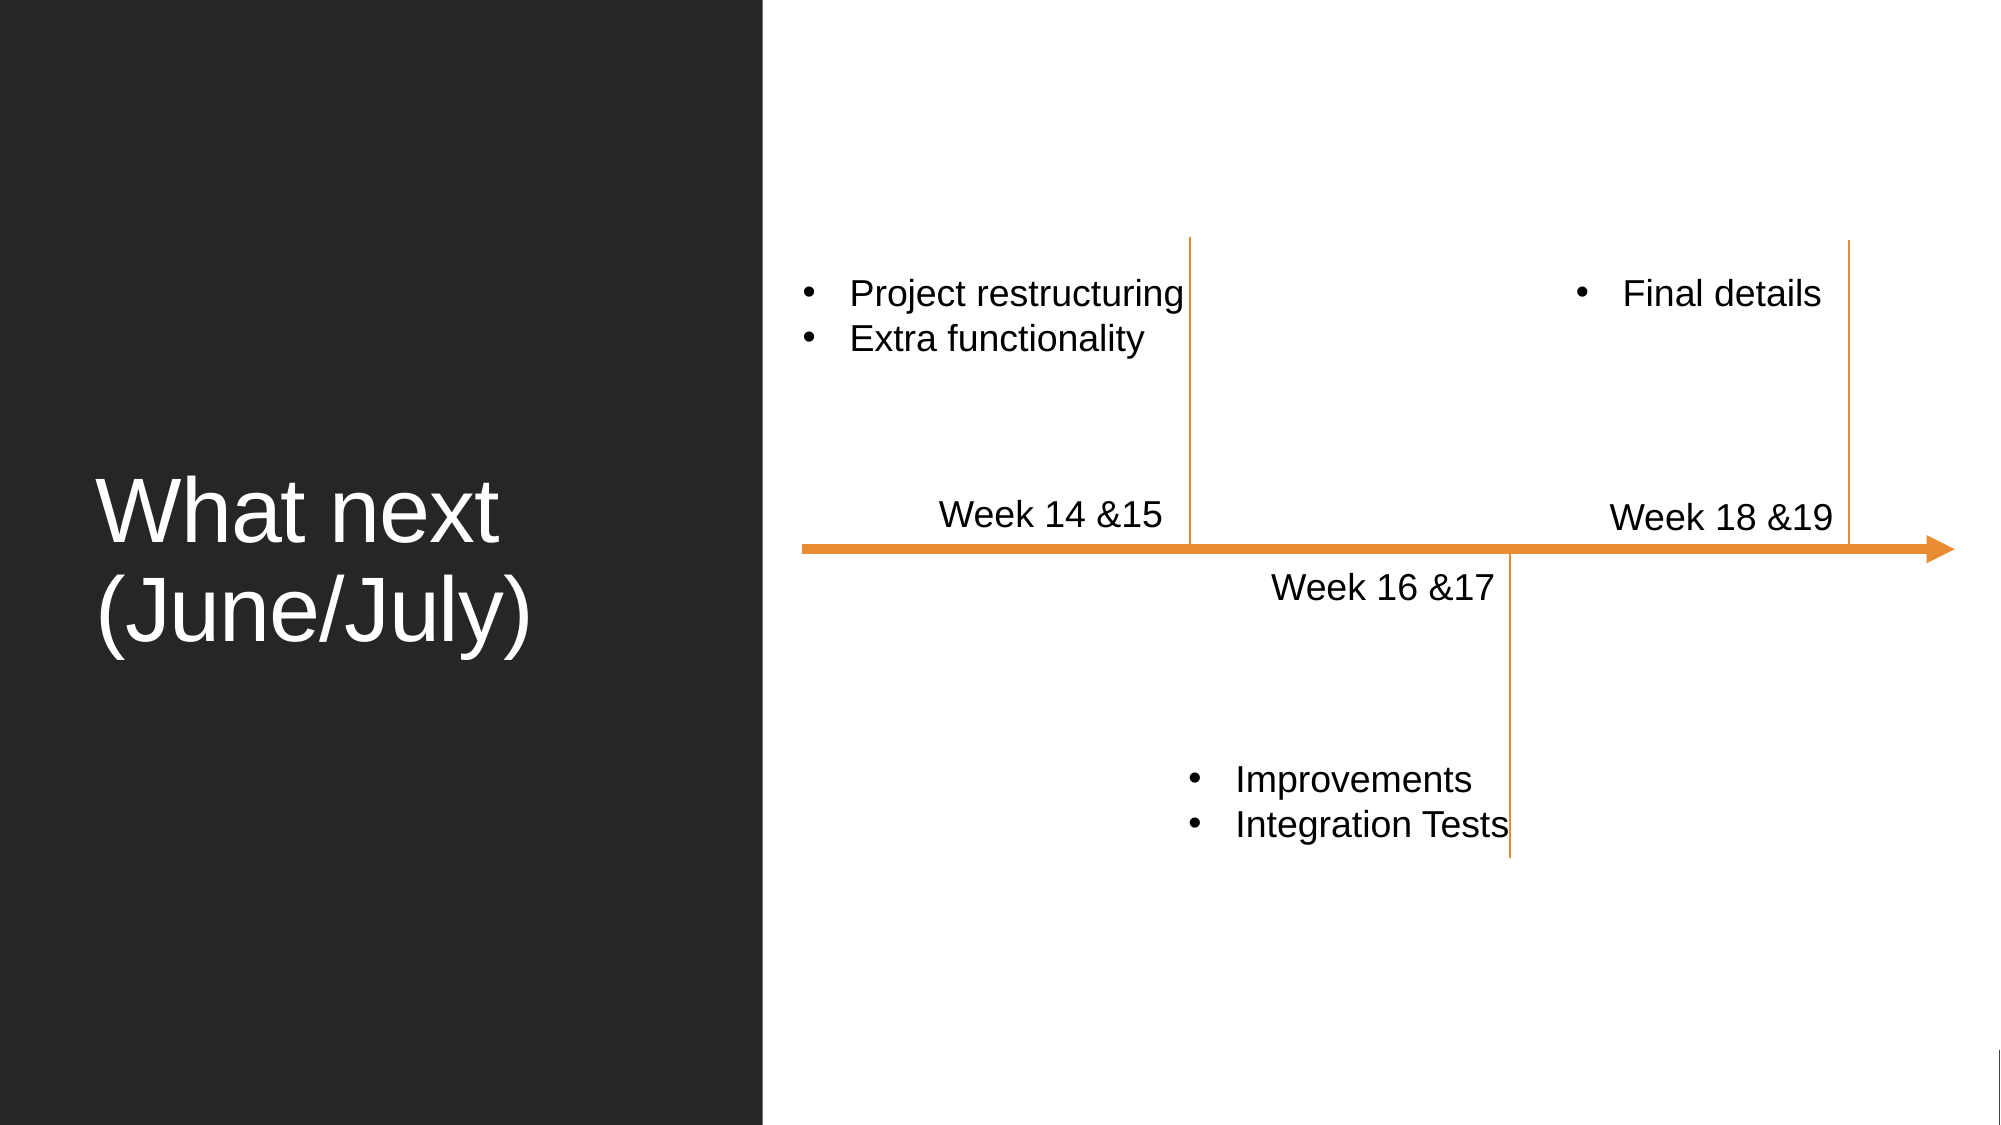

# What next (June/July)
Project restructuring
Extra functionality
Final details

Week 14 &15
Week 18 &19
Week 16 &17
Improvements
Integration Tests